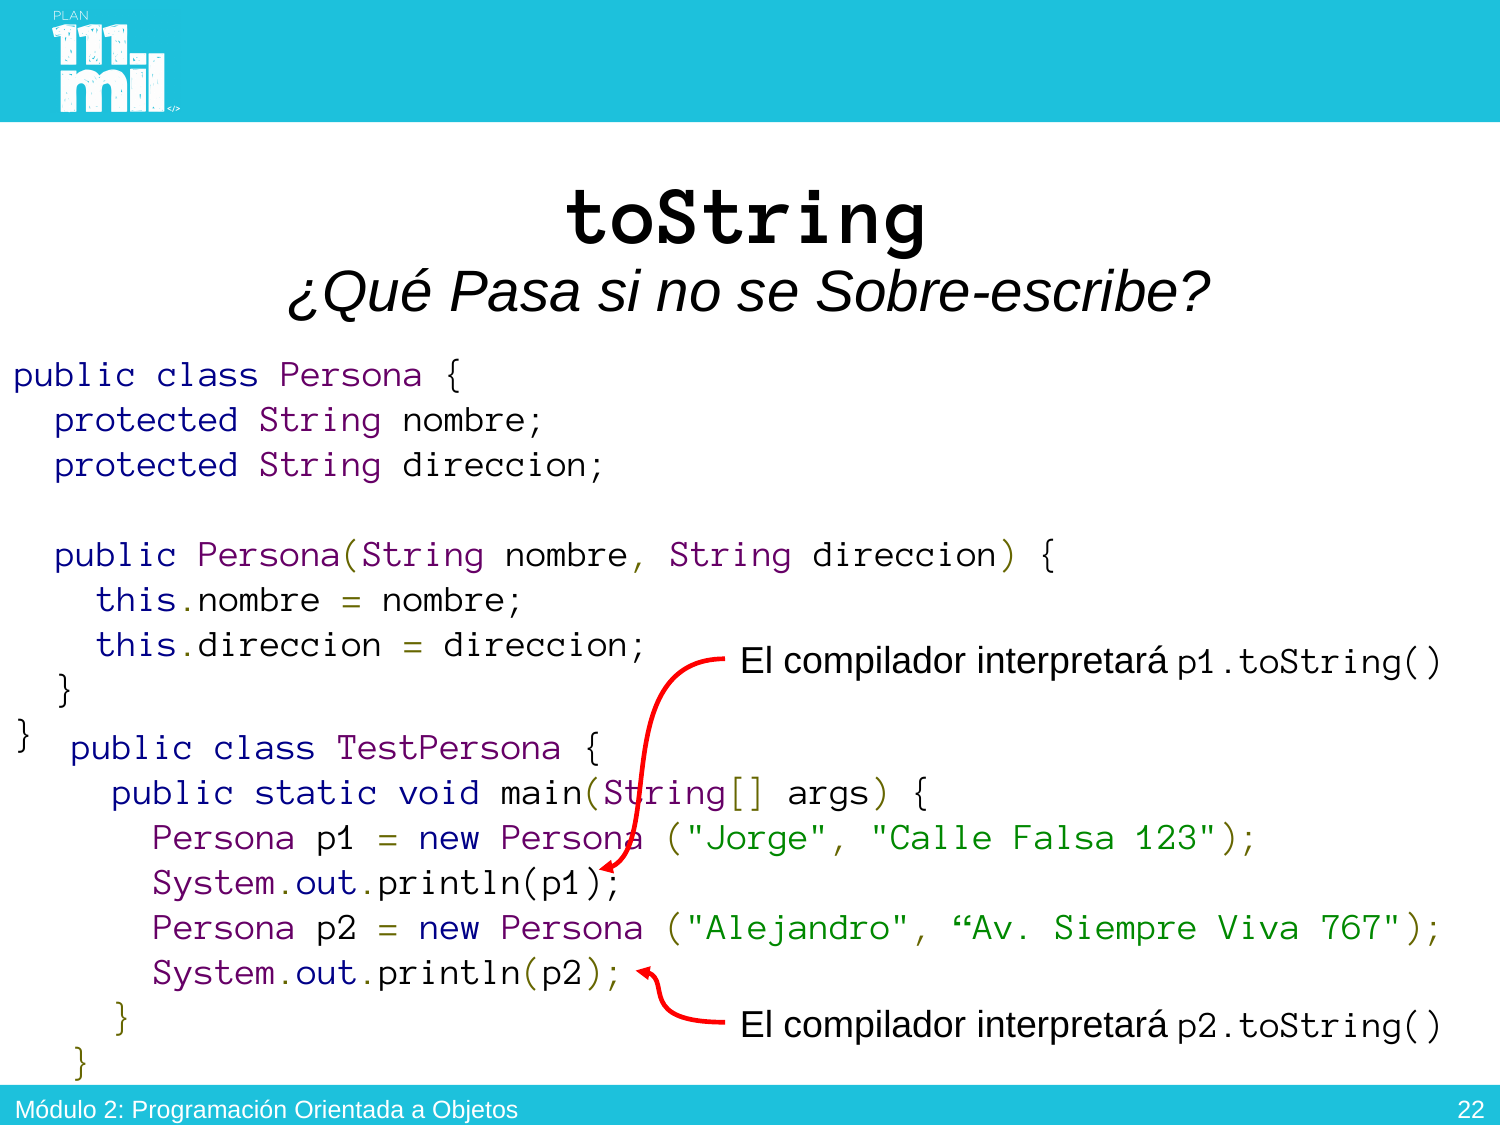

# toString ¿Qué Pasa si no se Sobre-escribe?
public class Persona {
  protected String nombre;
  protected String direccion;

  public Persona(String nombre, String direccion) {
    this.nombre = nombre;
    this.direccion = direccion;
  }
}
El compilador interpretará p1.toString()
public class TestPersona {
  public static void main(String[] args) {
    Persona p1 = new Persona ("Jorge", "Calle Falsa 123");
    System.out.println(p1);
    Persona p2 = new Persona ("Alejandro", “Av. Siempre Viva 767");
    System.out.println(p2);
  }
}

El compilador interpretará p2.toString()
22
Módulo 2: Programación Orientada a Objetos